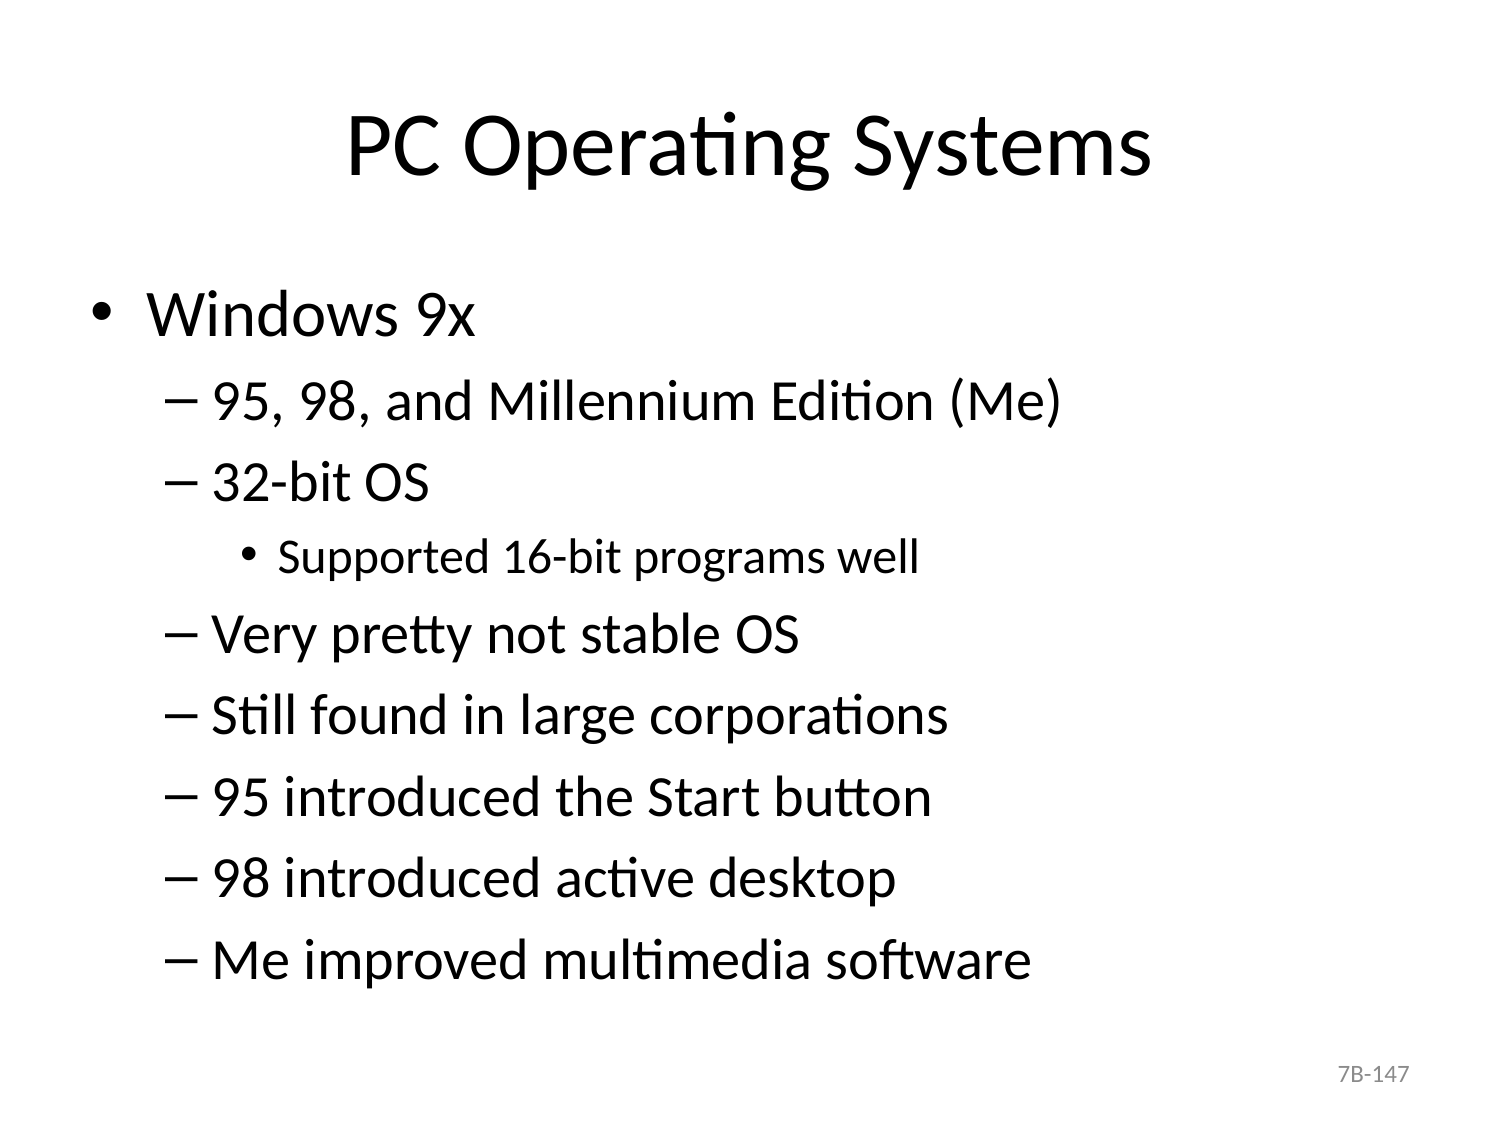

# PC Operating Systems
Windows 9x
95, 98, and Millennium Edition (Me)
32-bit OS
Supported 16-bit programs well
Very pretty not stable OS
Still found in large corporations
95 introduced the Start button
98 introduced active desktop
Me improved multimedia software
7B-147